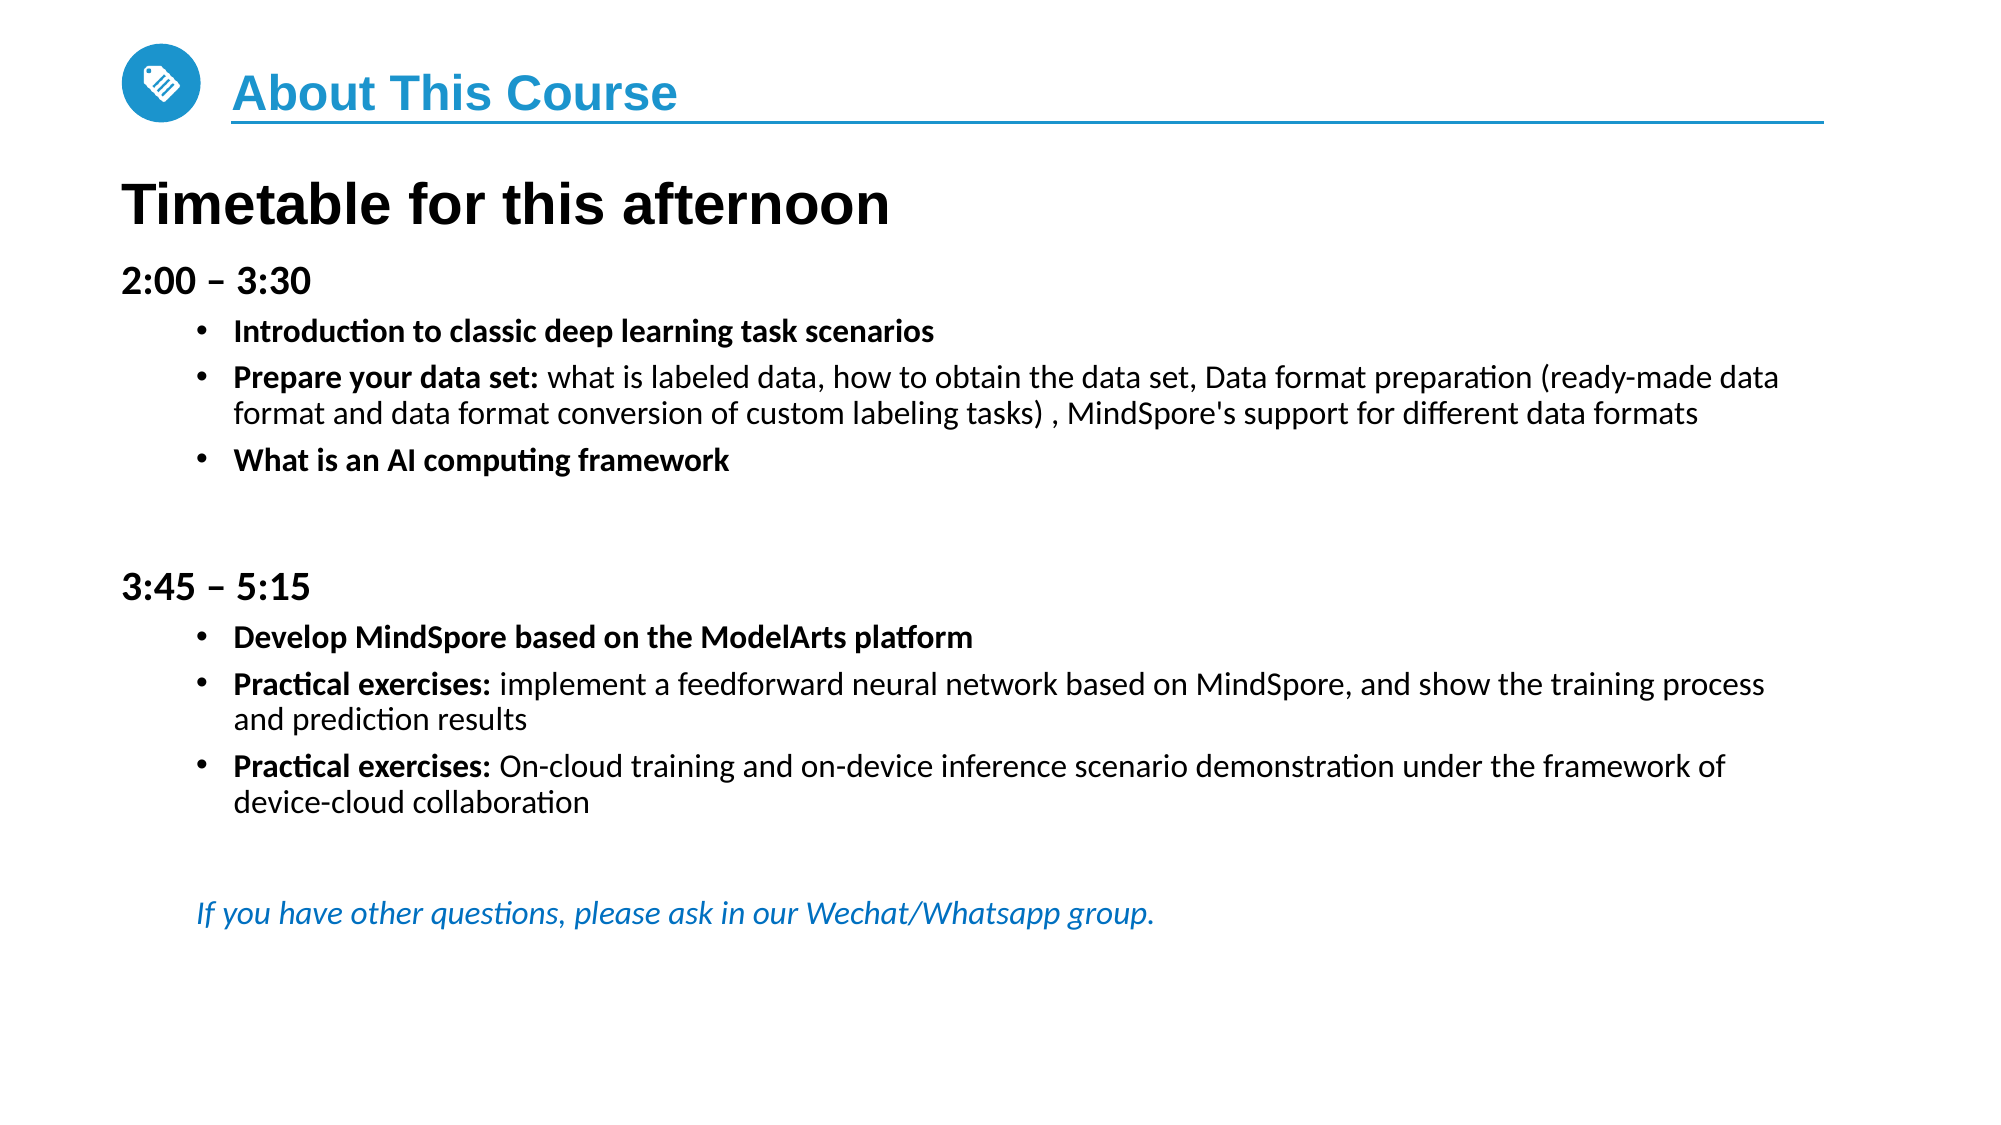

# About This Course
Timetable for this afternoon
2:00 – 3:30
Introduction to classic deep learning task scenarios
Prepare your data set: what is labeled data, how to obtain the data set, Data format preparation (ready-made data format and data format conversion of custom labeling tasks) , MindSpore's support for different data formats
What is an AI computing framework

3:45 – 5:15
Develop MindSpore based on the ModelArts platform
Practical exercises: implement a feedforward neural network based on MindSpore, and show the training process and prediction results
Practical exercises: On-cloud training and on-device inference scenario demonstration under the framework of device-cloud collaboration

If you have other questions, please ask in our Wechat/Whatsapp group.